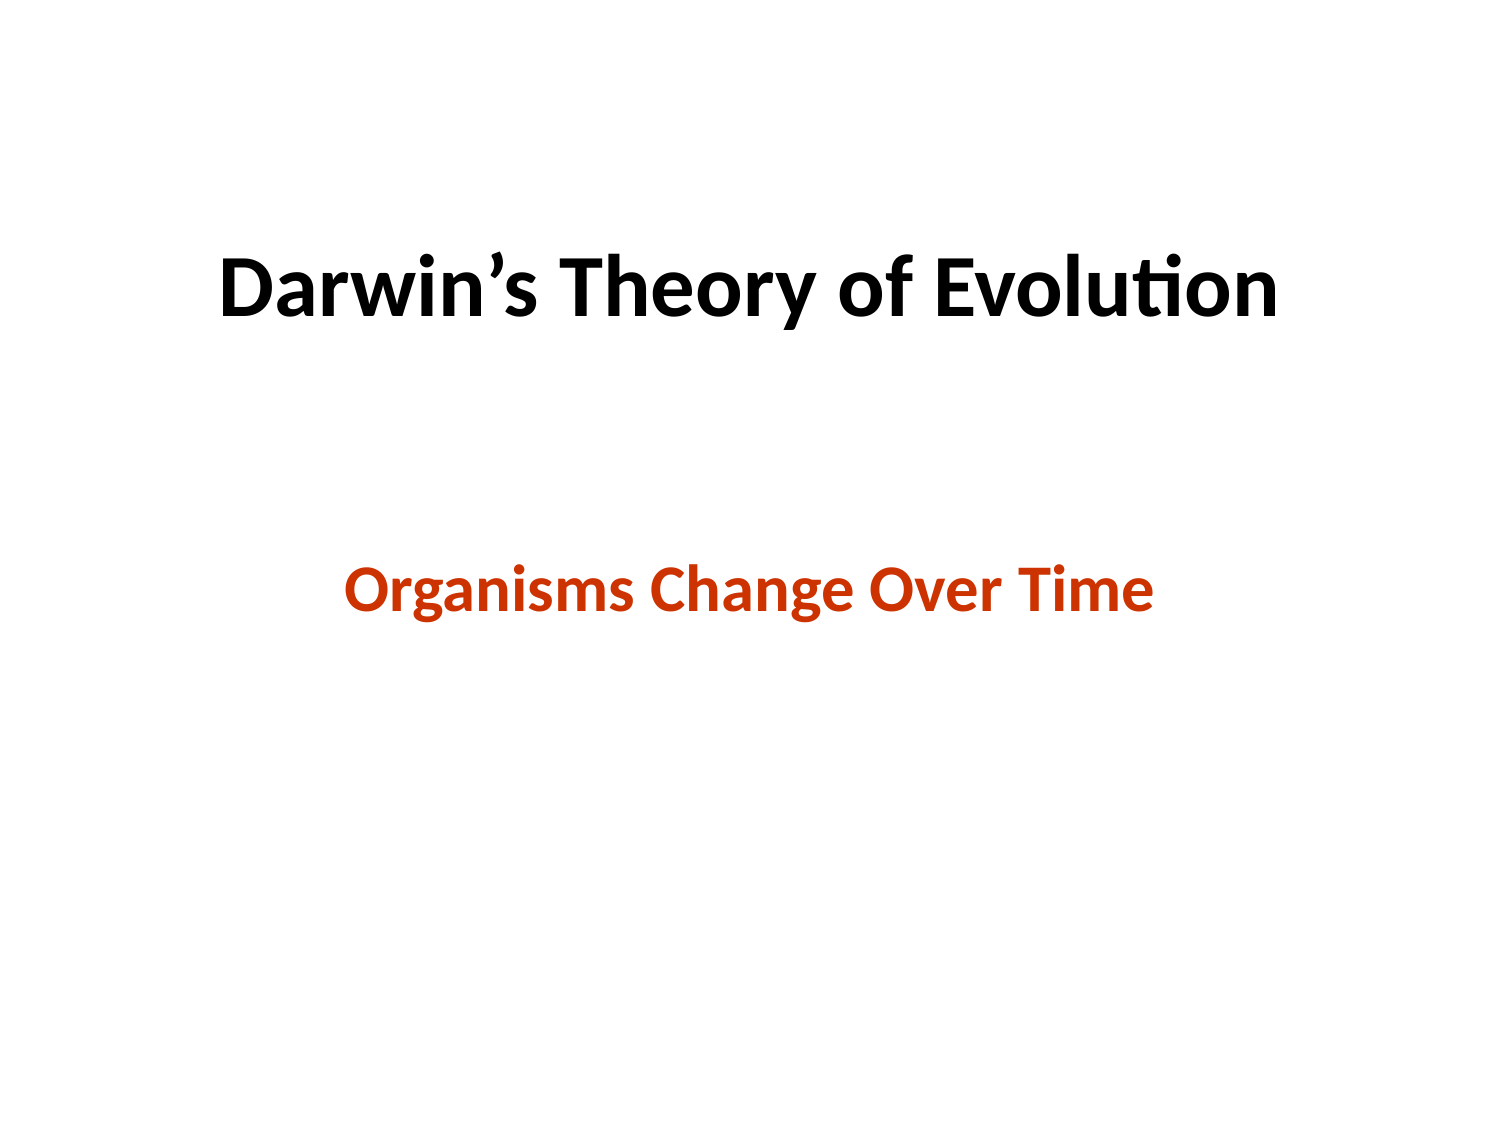

85
copyright cmassengale
Darwin’s Theory of Evolution
Organisms Change Over Time